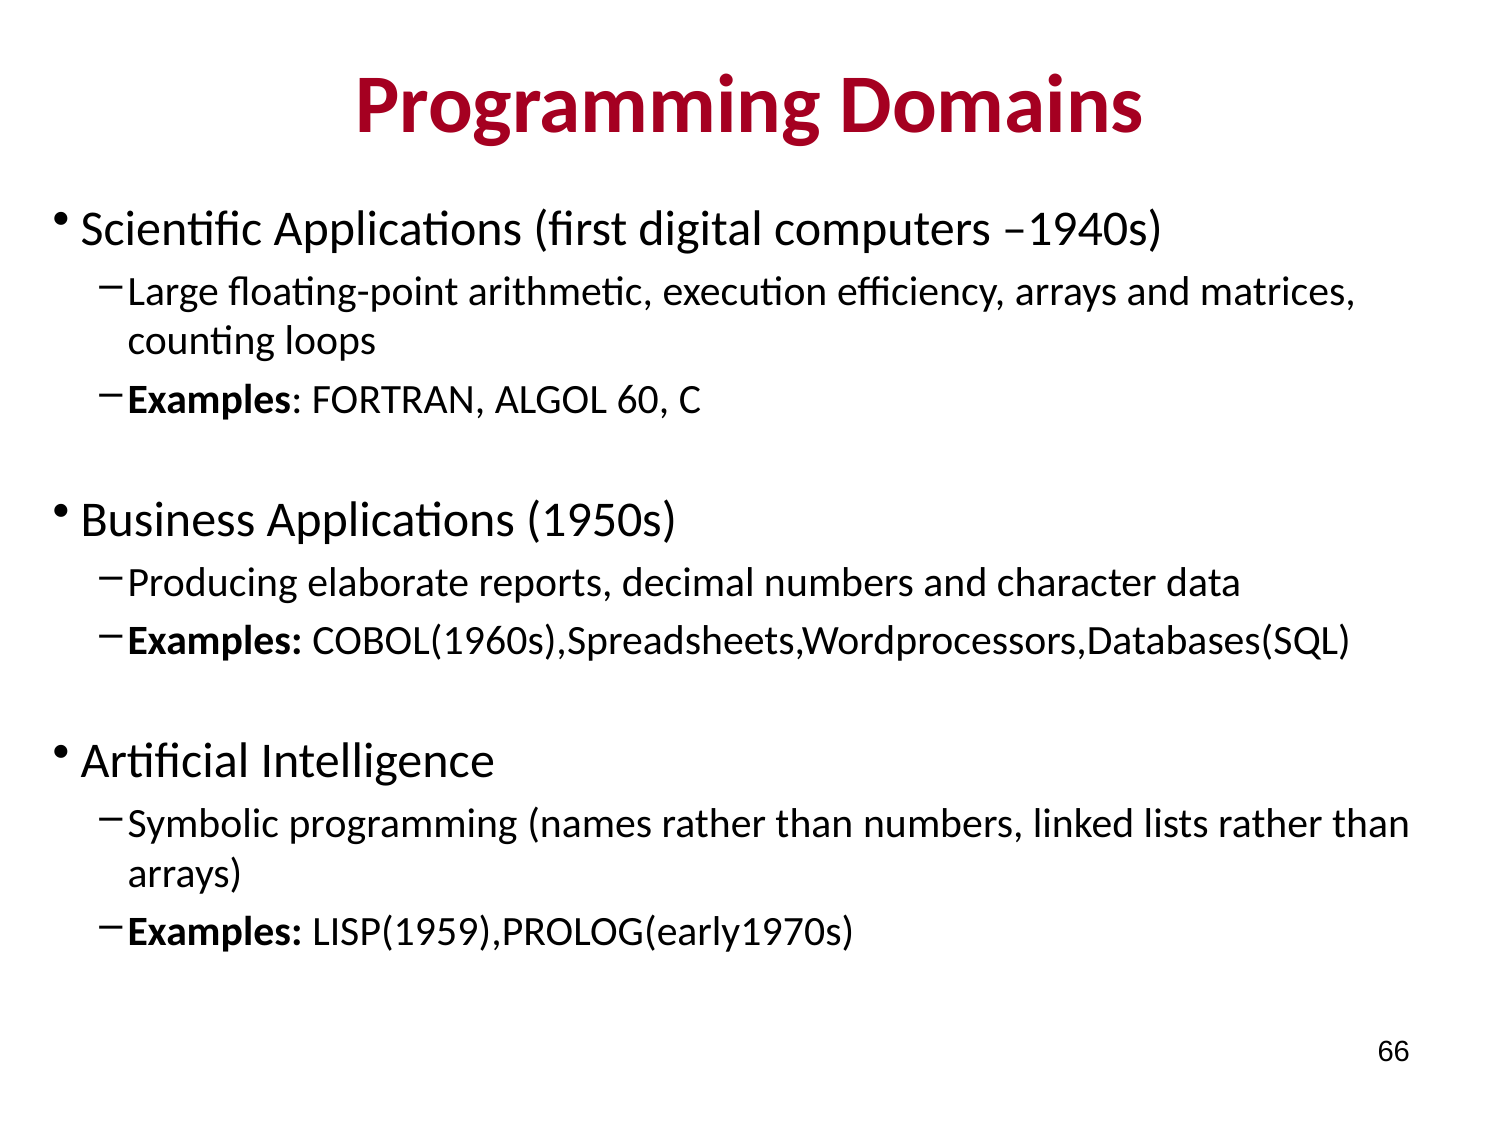

# Programming Domains
Scientific Applications (first digital computers –1940s)
Large floating-point arithmetic, execution efficiency, arrays and matrices, counting loops
Examples: FORTRAN, ALGOL 60, C

Business Applications (1950s)
Producing elaborate reports, decimal numbers and character data
Examples: COBOL(1960s),Spreadsheets,Wordprocessors,Databases(SQL)

Artificial Intelligence
Symbolic programming (names rather than numbers, linked lists rather than arrays)
Examples: LISP(1959),PROLOG(early1970s)
66